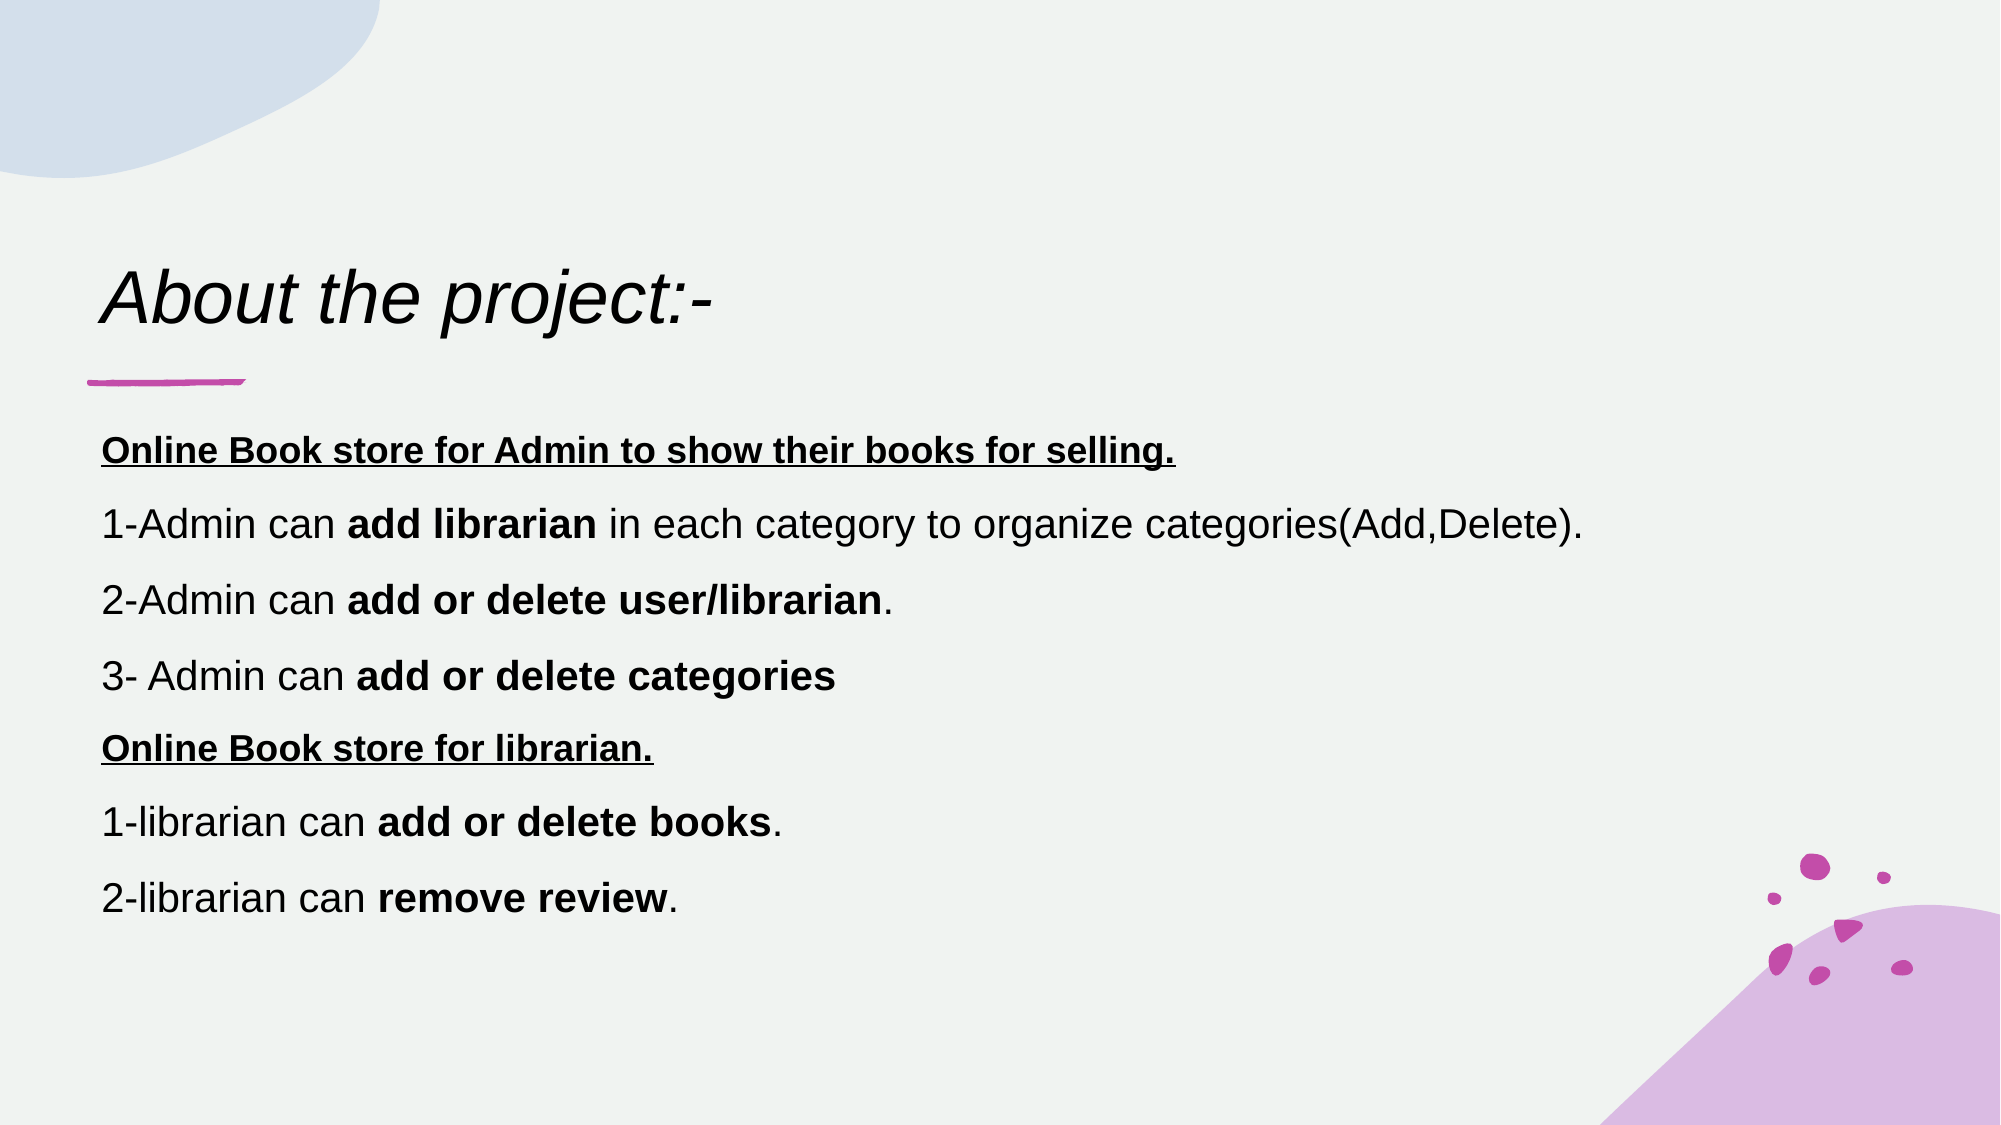

# About the project:-
Online Book store for Admin to show their books for selling.
1-Admin can add librarian in each category to organize categories(Add,Delete).
2-Admin can add or delete user/librarian.
3- Admin can add or delete categories
Online Book store for librarian.
1-librarian can add or delete books.
2-librarian can remove review.